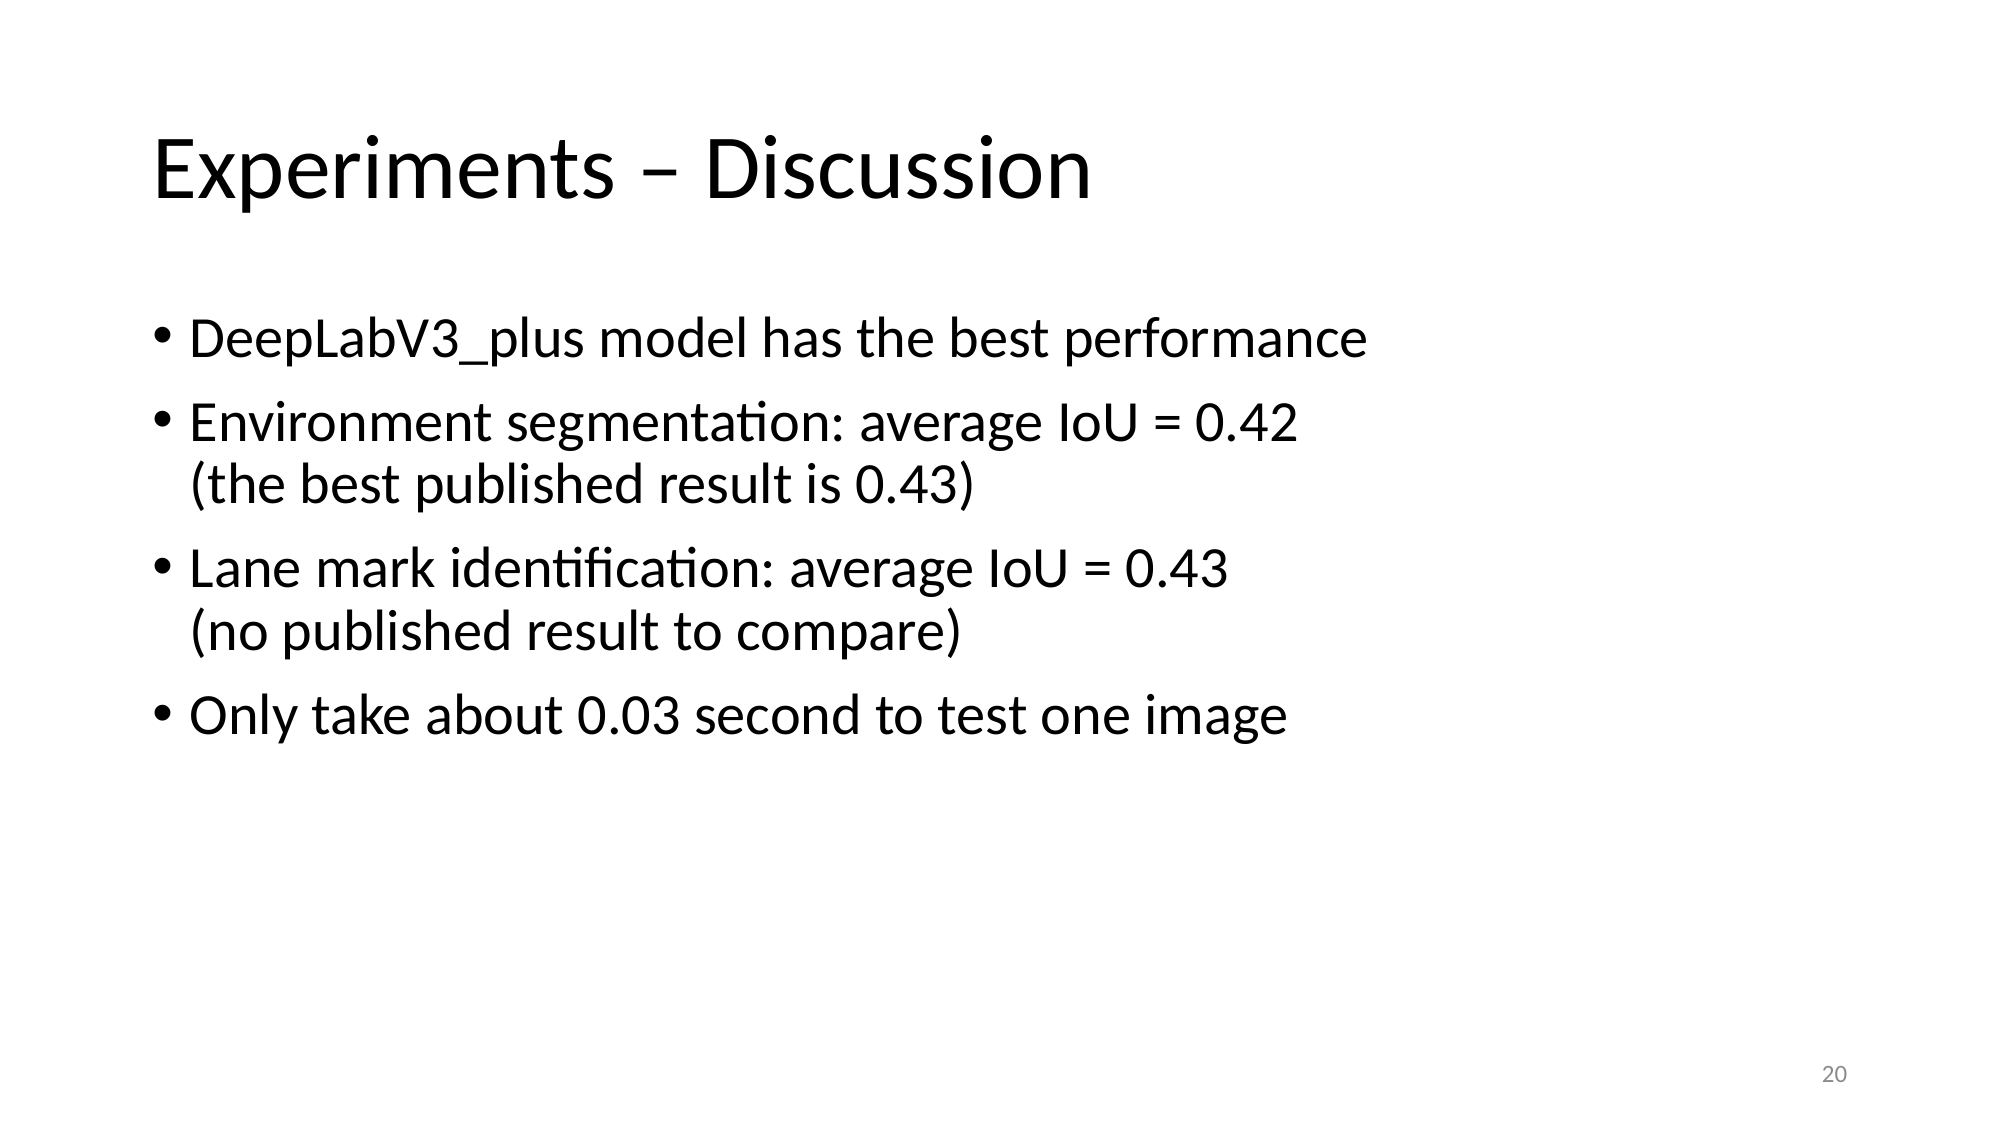

# Experiments – Discussion
DeepLabV3_plus model has the best performance
Environment segmentation: average IoU = 0.42
(the best published result is 0.43)
Lane mark identification: average IoU = 0.43
(no published result to compare)
Only take about 0.03 second to test one image

20